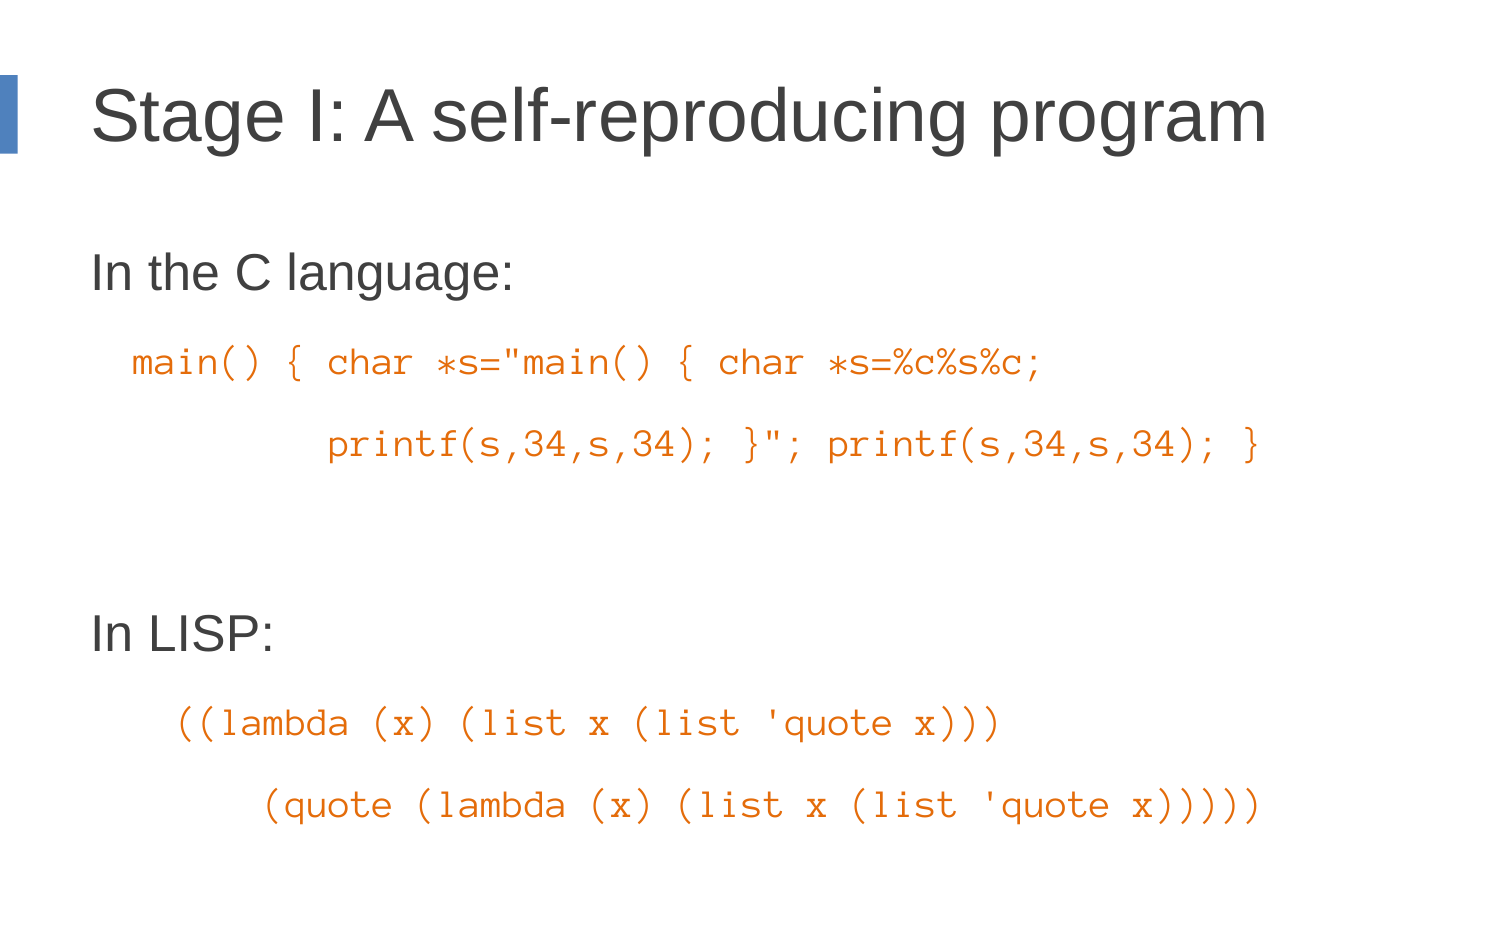

# Stage I: A self-reproducing program
In the C language:
  main() { char *s="main() { char *s=%c%s%c;
           printf(s,34,s,34); }"; printf(s,34,s,34); }

In LISP:
    ((lambda (x) (list x (list 'quote x)))
        (quote (lambda (x) (list x (list 'quote x)))))